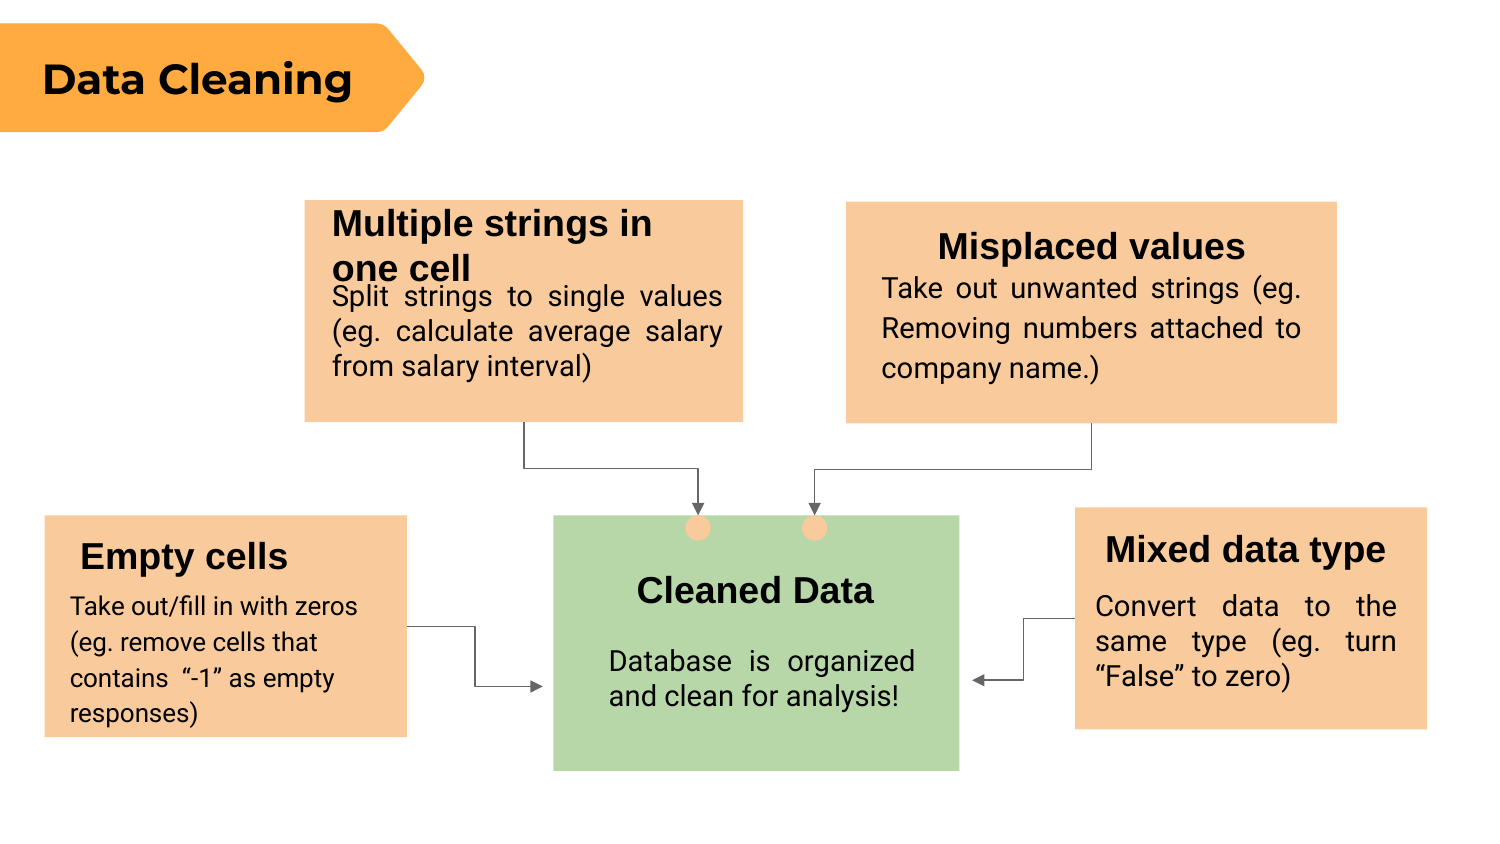

# Data Cleaning

Multiple strings in one cell
Split strings to single values (eg. calculate average salary from salary interval)
Misplaced values
Take out unwanted strings (eg. Removing numbers attached to company name.)

Mixed data type
Convert data to the same type (eg. turn “False” to zero)
 Empty cells
Take out/fill in with zeros (eg. remove cells that contains  “-1” as empty responses)
 Cleaned Data
Database is organized and clean for analysis!